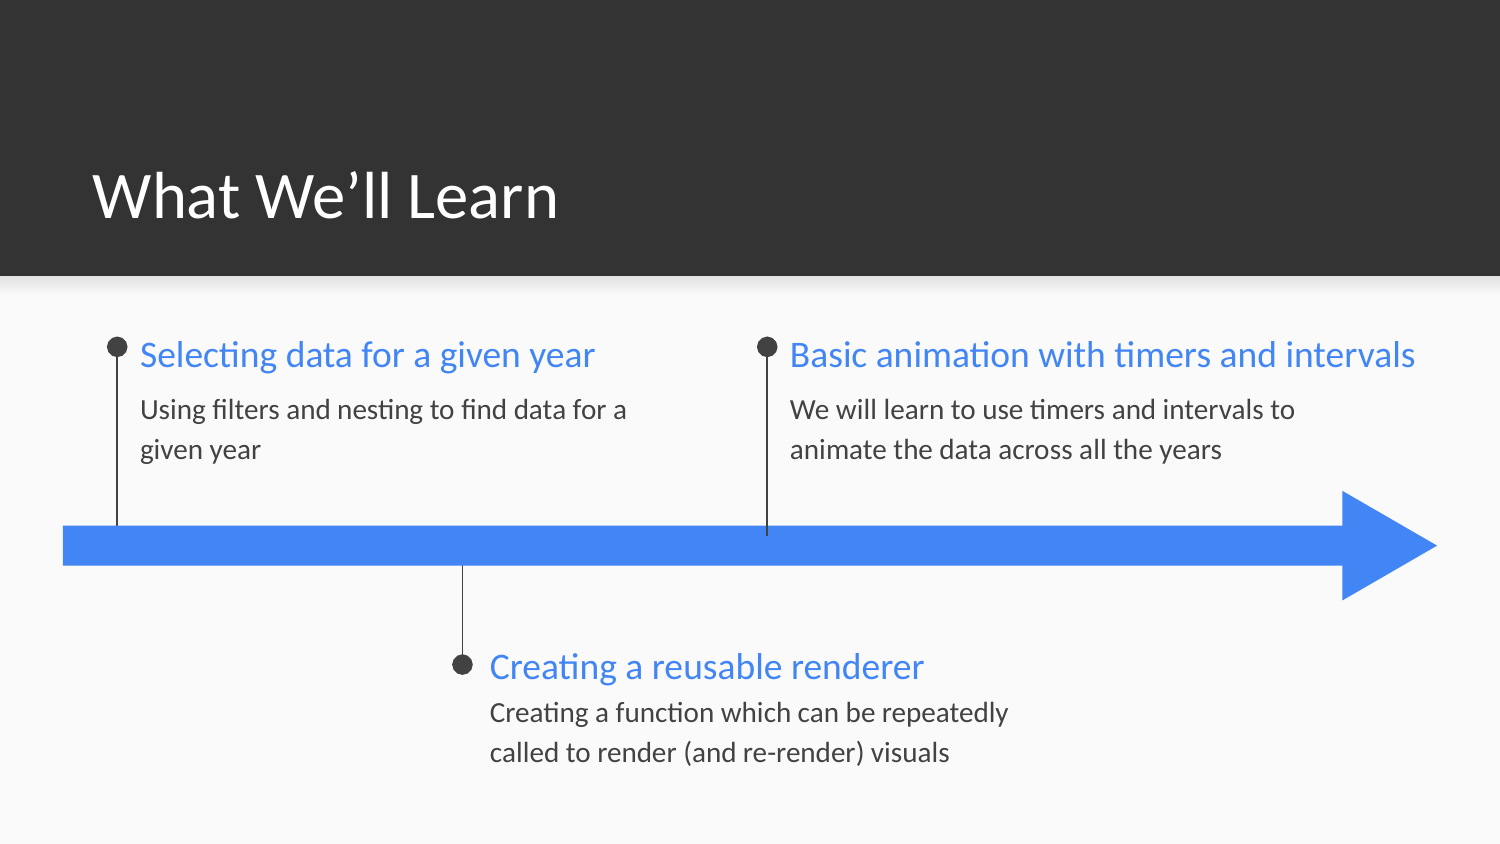

What We’ll Learn
Selecting data for a given year
Basic animation with timers and intervals
Using filters and nesting to find data for a given year
We will learn to use timers and intervals to animate the data across all the years

# Creating a reusable renderer
Creating a function which can be repeatedly called to render (and re-render) visuals